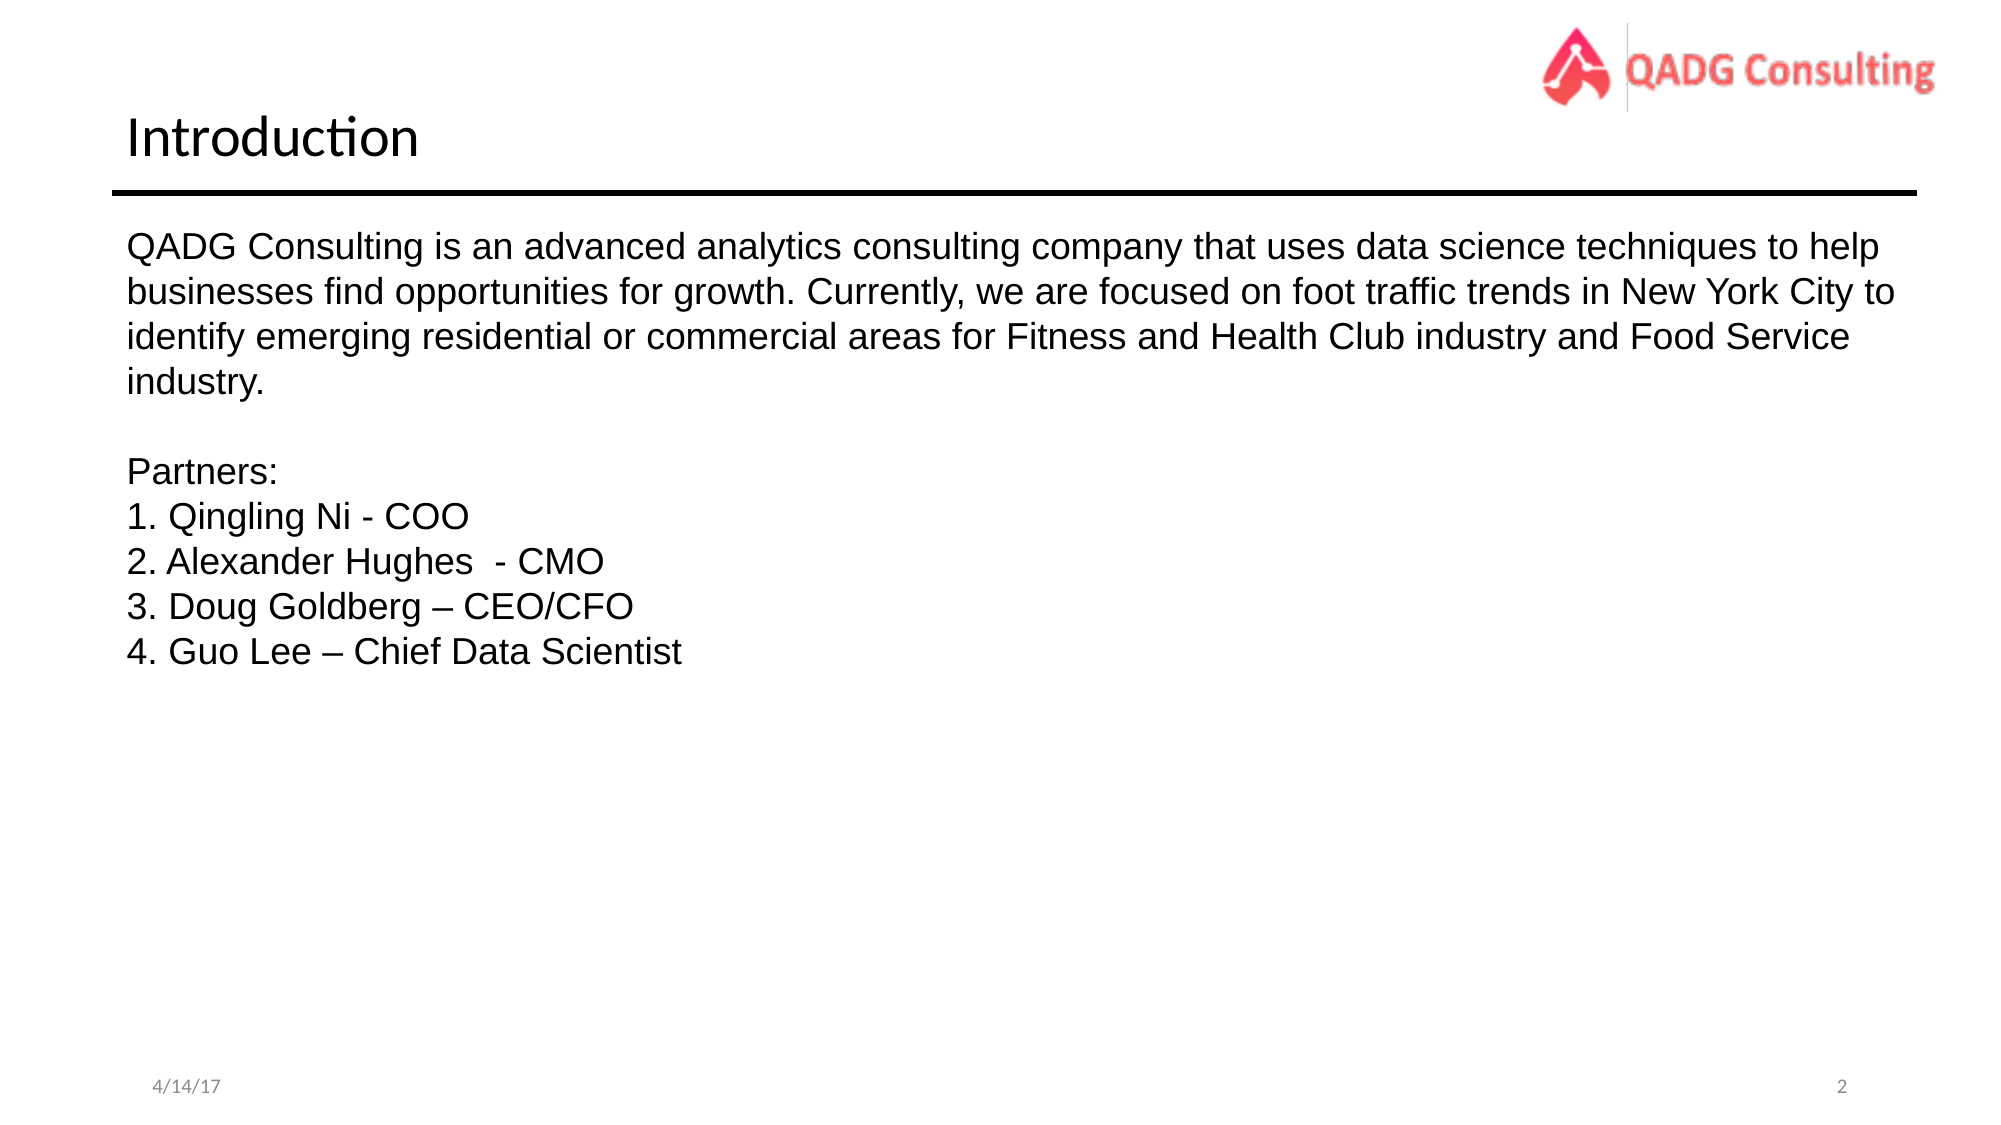

# Introduction
QADG Consulting is an advanced analytics consulting company that uses data science techniques to help businesses find opportunities for growth. Currently, we are focused on foot traffic trends in New York City to identify emerging residential or commercial areas for Fitness and Health Club industry and Food Service industry.

Partners:
1. Qingling Ni - COO
2. Alexander Hughes  - CMO
3. Doug Goldberg – CEO/CFO
4. Guo Lee – Chief Data Scientist
4/14/17
2